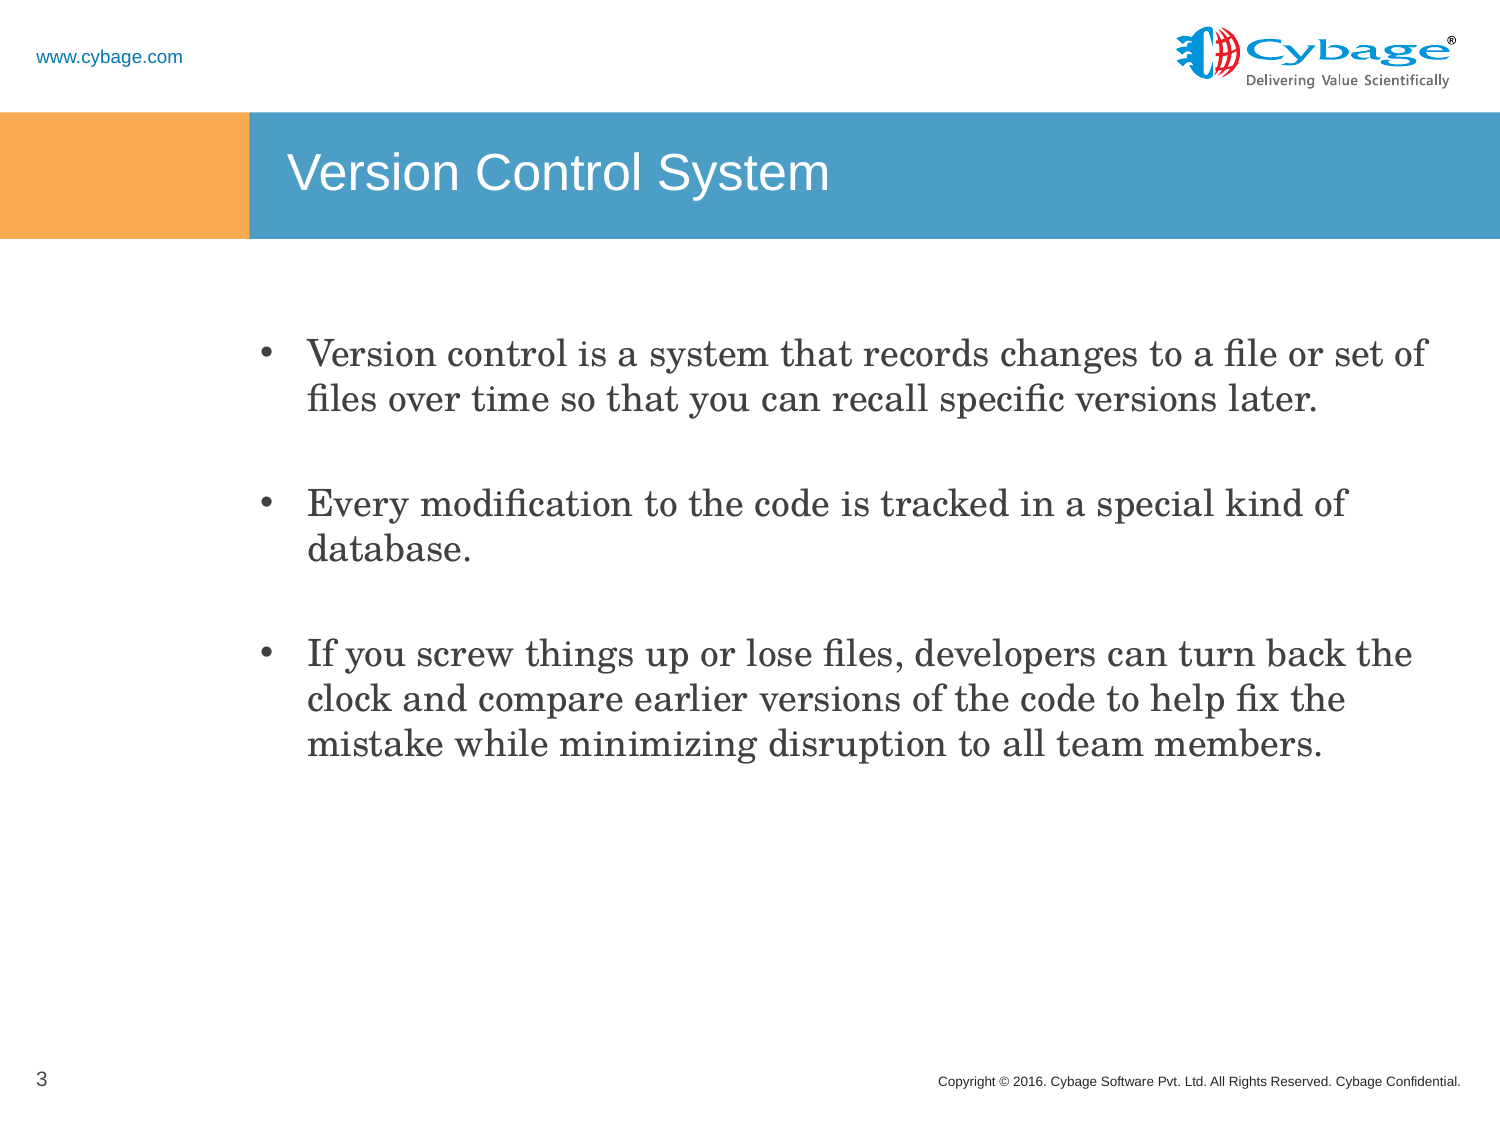

# Version Control System
Version control is a system that records changes to a file or set of files over time so that you can recall specific versions later.

Every modification to the code is tracked in a special kind of database.

If you screw things up or lose files, developers can turn back the clock and compare earlier versions of the code to help fix the mistake while minimizing disruption to all team members.

3